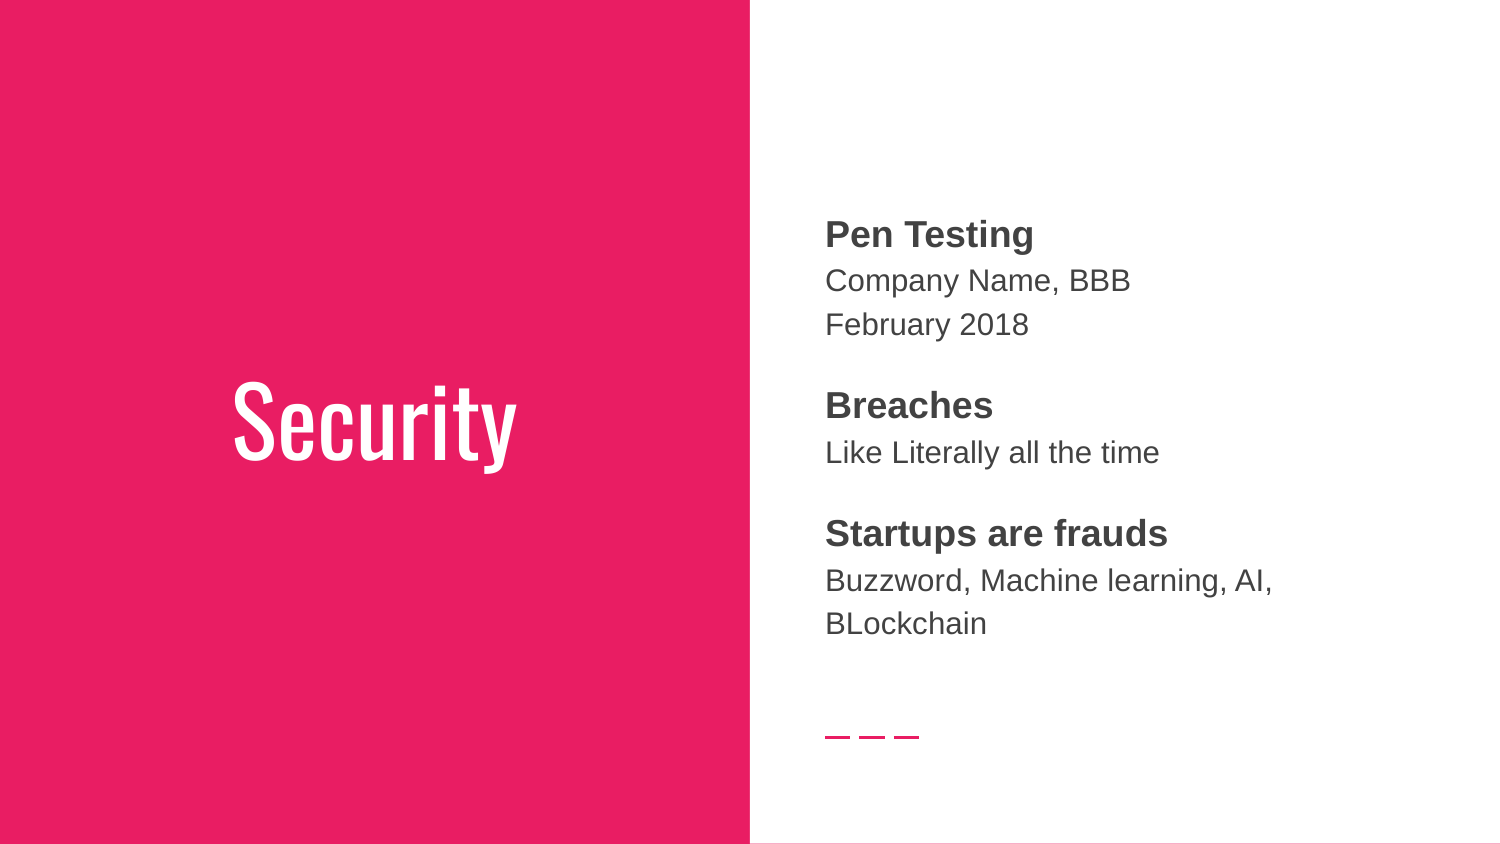

Pen Testing
Company Name, BBB
February 2018
Breaches
Like Literally all the time
Startups are frauds
Buzzword, Machine learning, AI, BLockchain
# Security